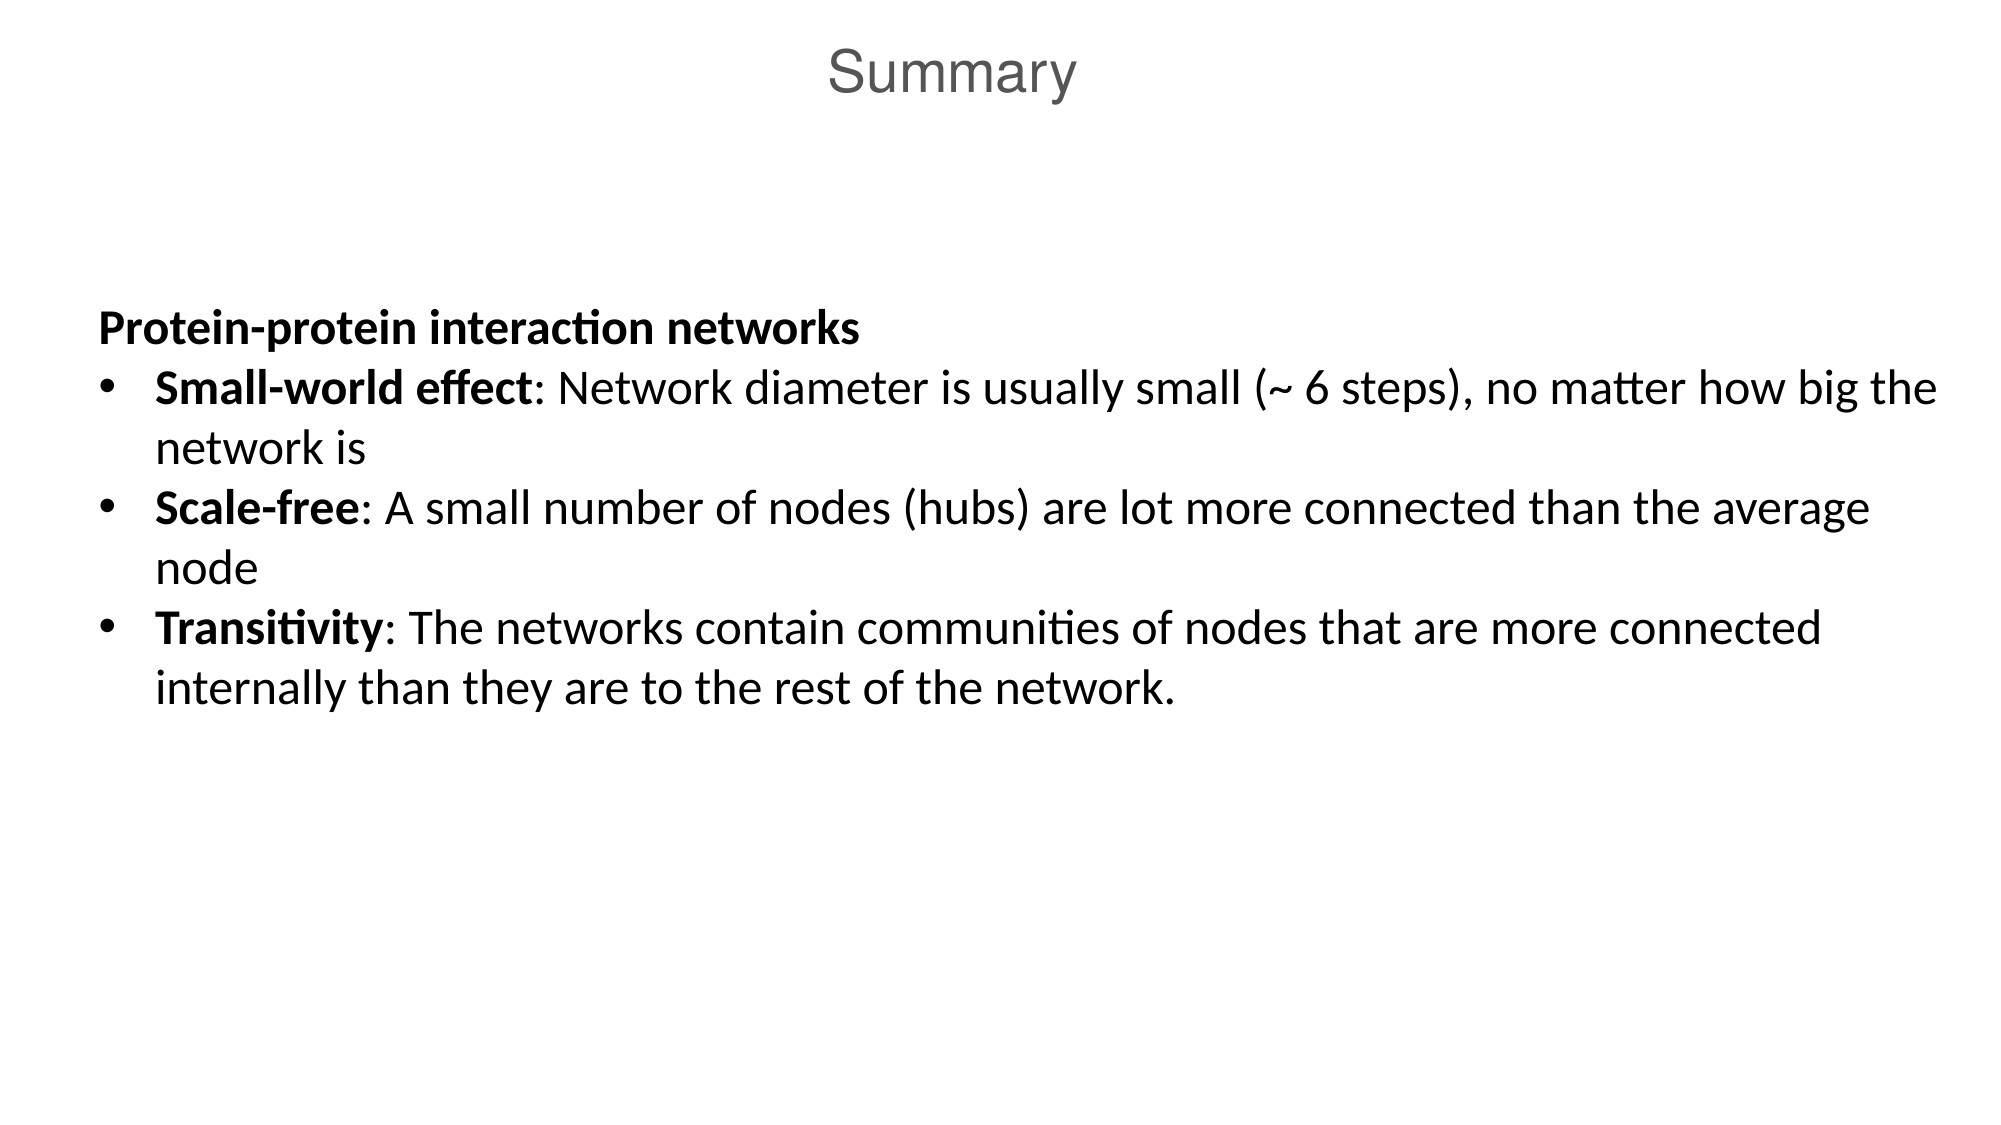

Summary
Protein-protein interaction networks
Small-world effect: Network diameter is usually small (~ 6 steps), no matter how big the network is
Scale-free: A small number of nodes (hubs) are lot more connected than the average node
Transitivity: The networks contain communities of nodes that are more connected internally than they are to the rest of the network.